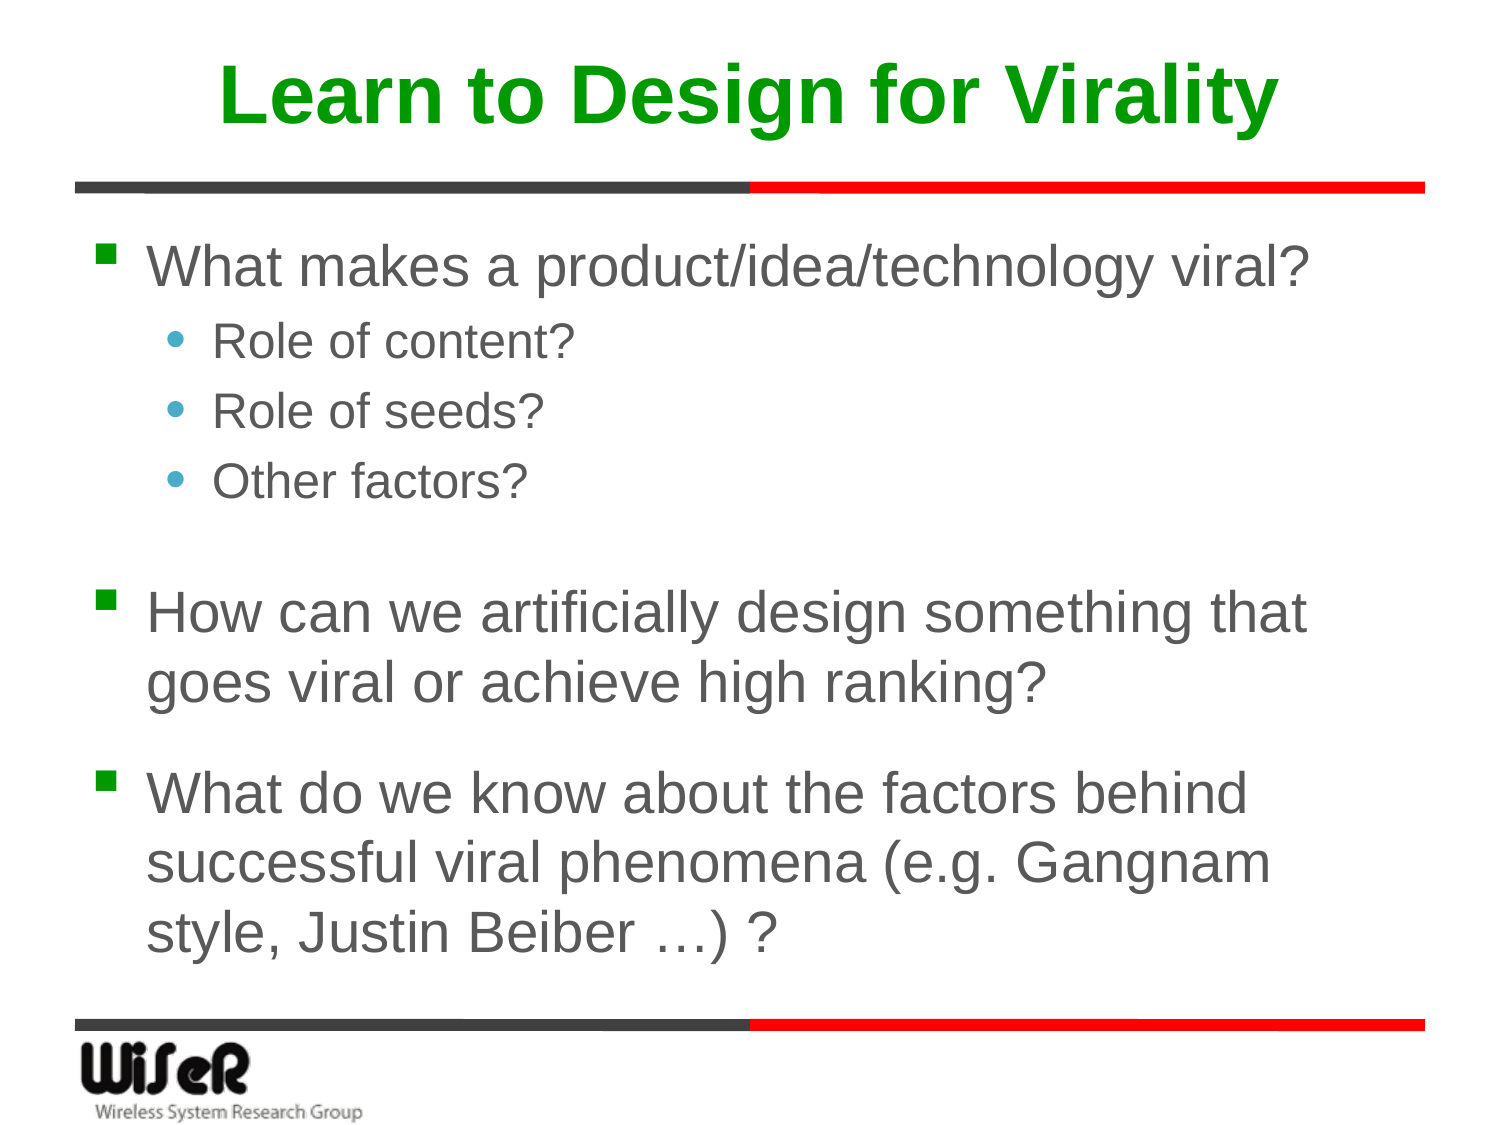

# Learn to Design for Virality
What makes a product/idea/technology viral?
Role of content?
Role of seeds?
Other factors?

How can we artificially design something that goes viral or achieve high ranking?

What do we know about the factors behind successful viral phenomena (e.g. Gangnam style, Justin Beiber …) ?